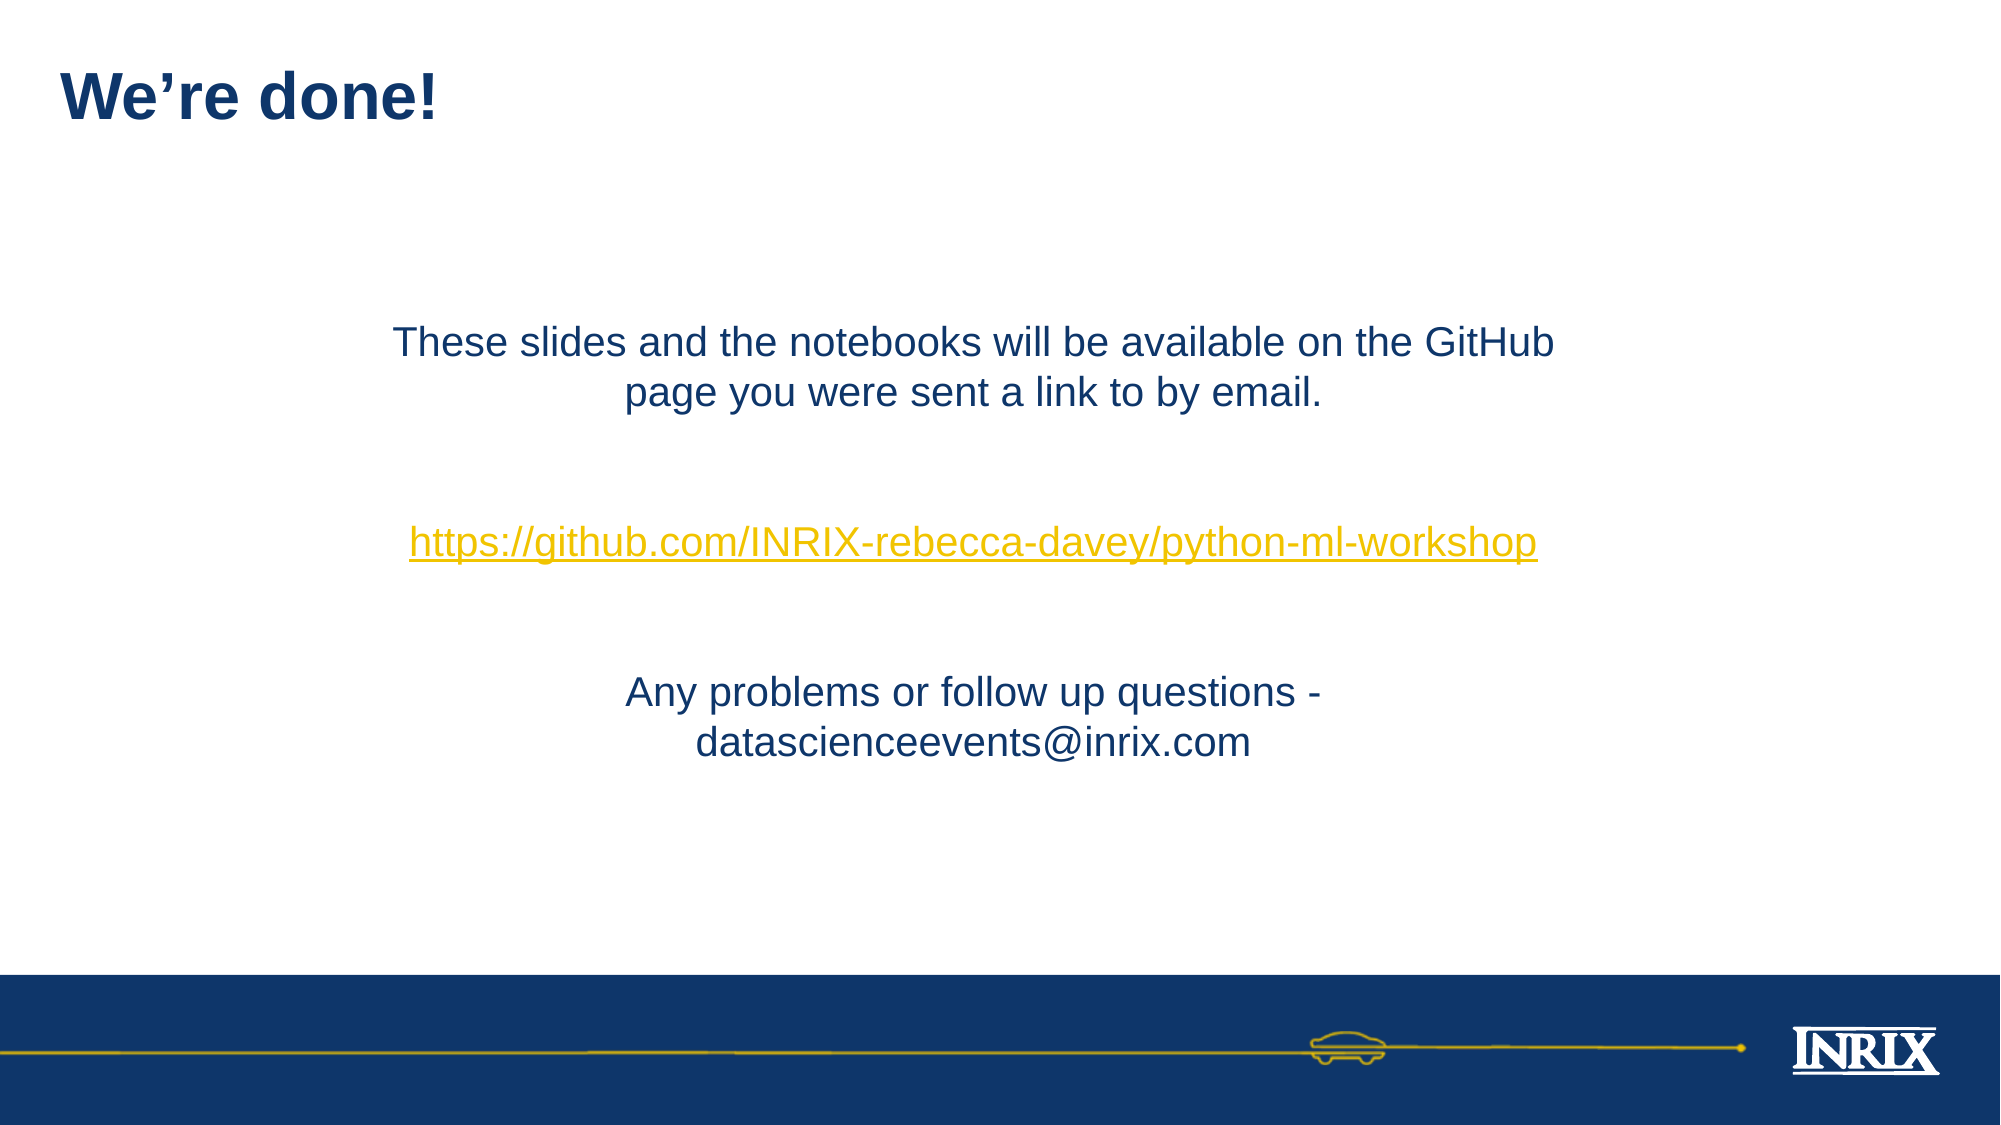

# We’re done!
These slides and the notebooks will be available on the GitHub page you were sent a link to by email.

https://github.com/INRIX-rebecca-davey/python-ml-workshop

Any problems or follow up questions - datascienceevents@inrix.com